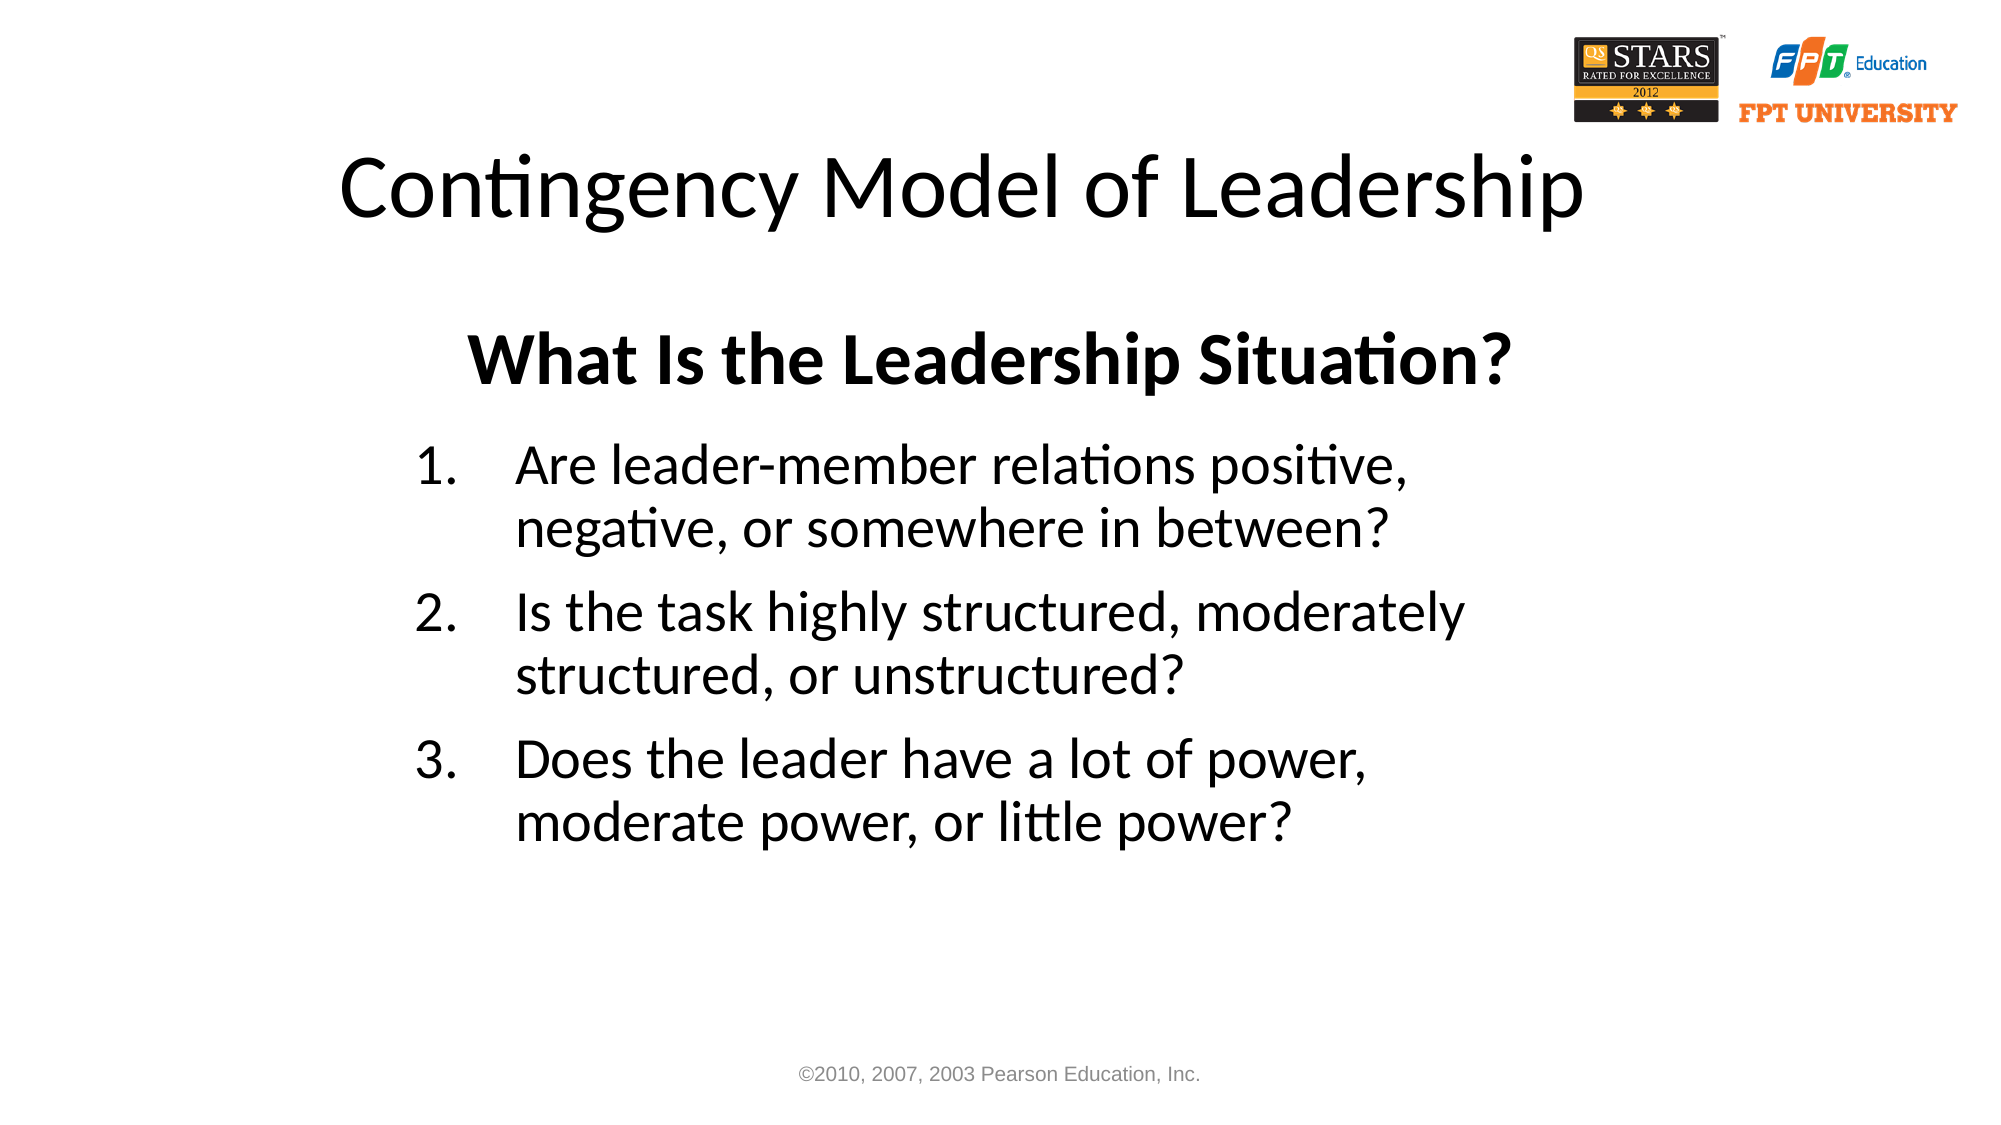

# Contingency Model of Leadership
What Is the Leadership Situation?
Are leader-member relations positive, negative, or somewhere in between?
Is the task highly structured, moderately structured, or unstructured?
Does the leader have a lot of power, moderate power, or little power?
©2010, 2007, 2003 Pearson Education, Inc.